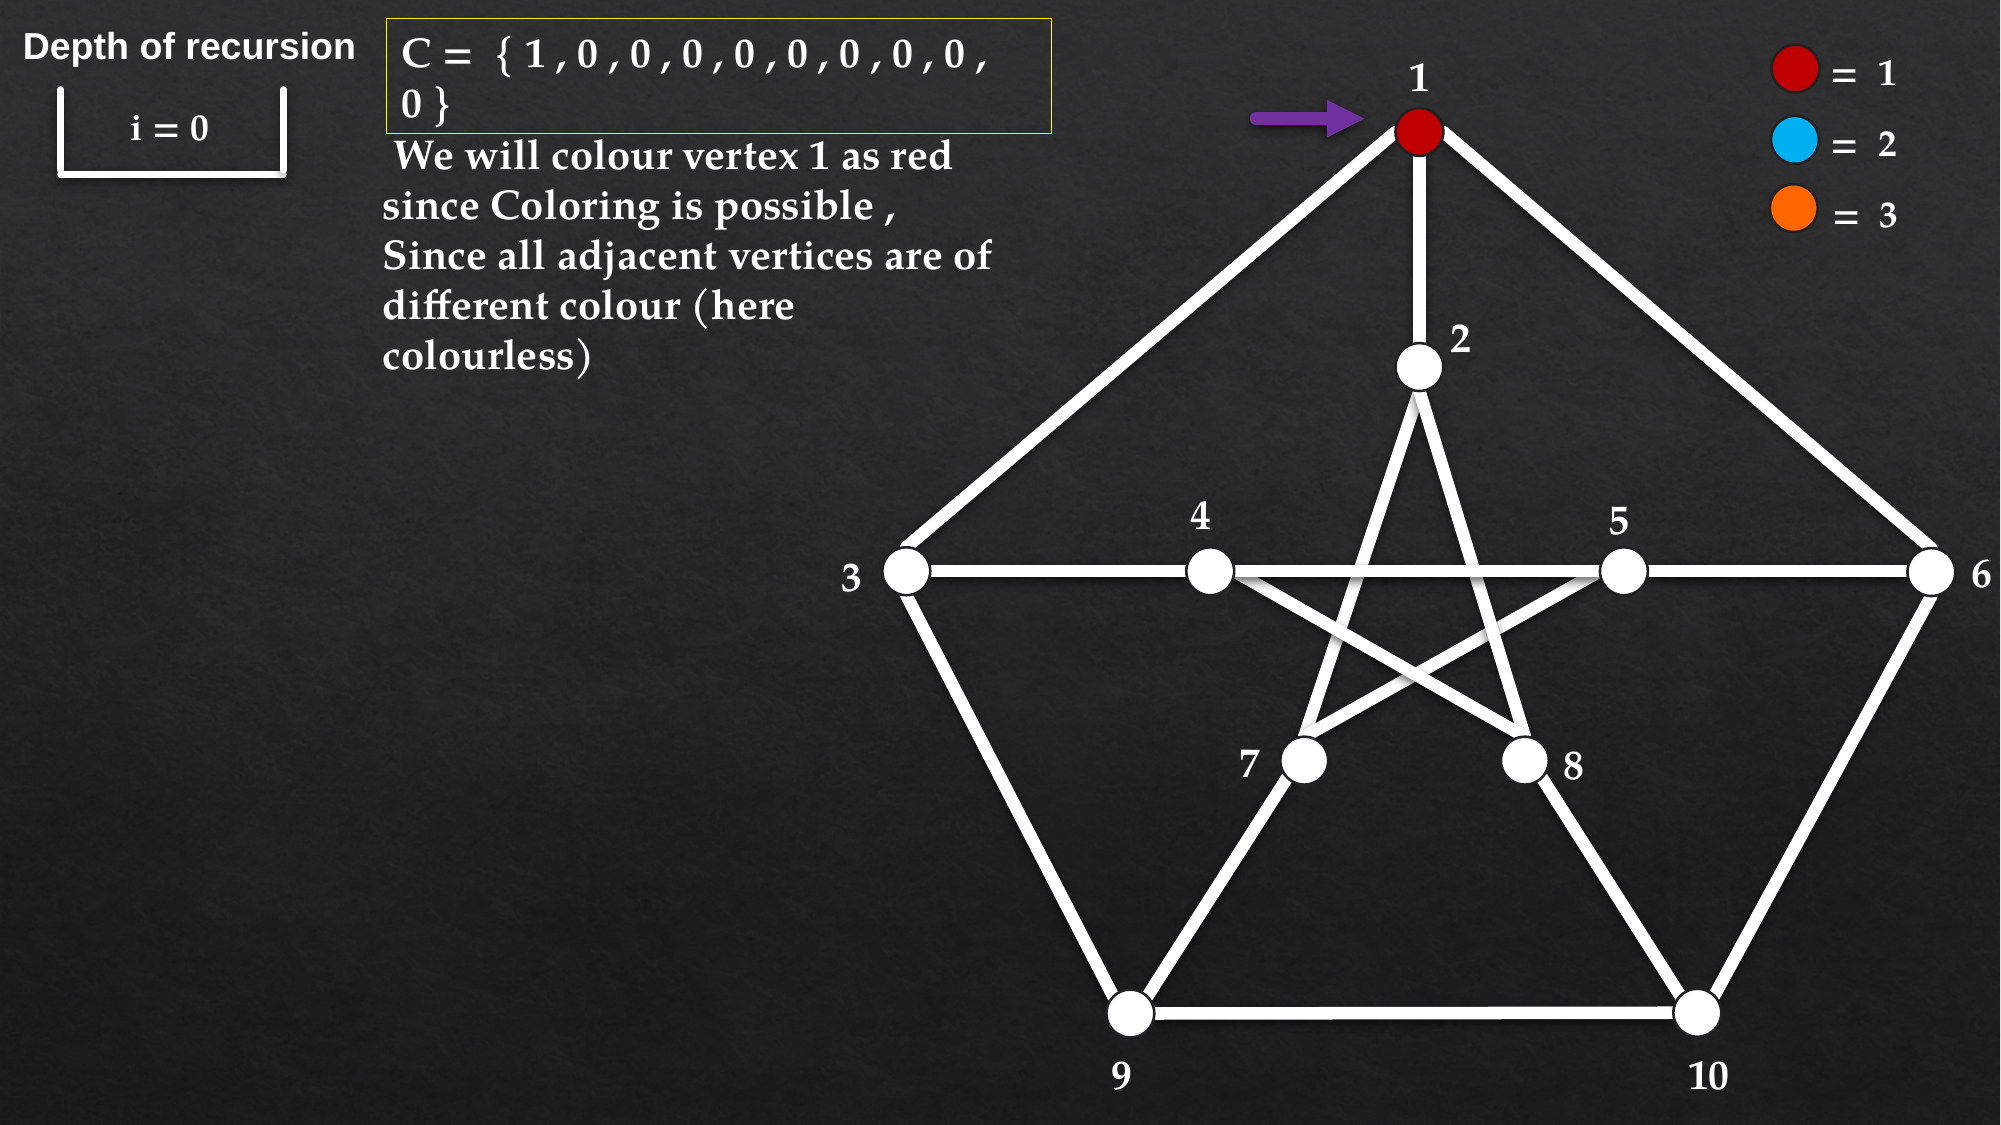

Depth of recursion
C =  { 1 , 0 , 0 , 0 , 0 , 0 , 0 , 0 , 0 , 0 }
=  1
1

i = 0

=  2

 We will colour vertex 1 as red since Coloring is possible ,
Since all adjacent vertices are of different colour (here colourless)
=  3

2

4
5
6
3

7
8

9
10